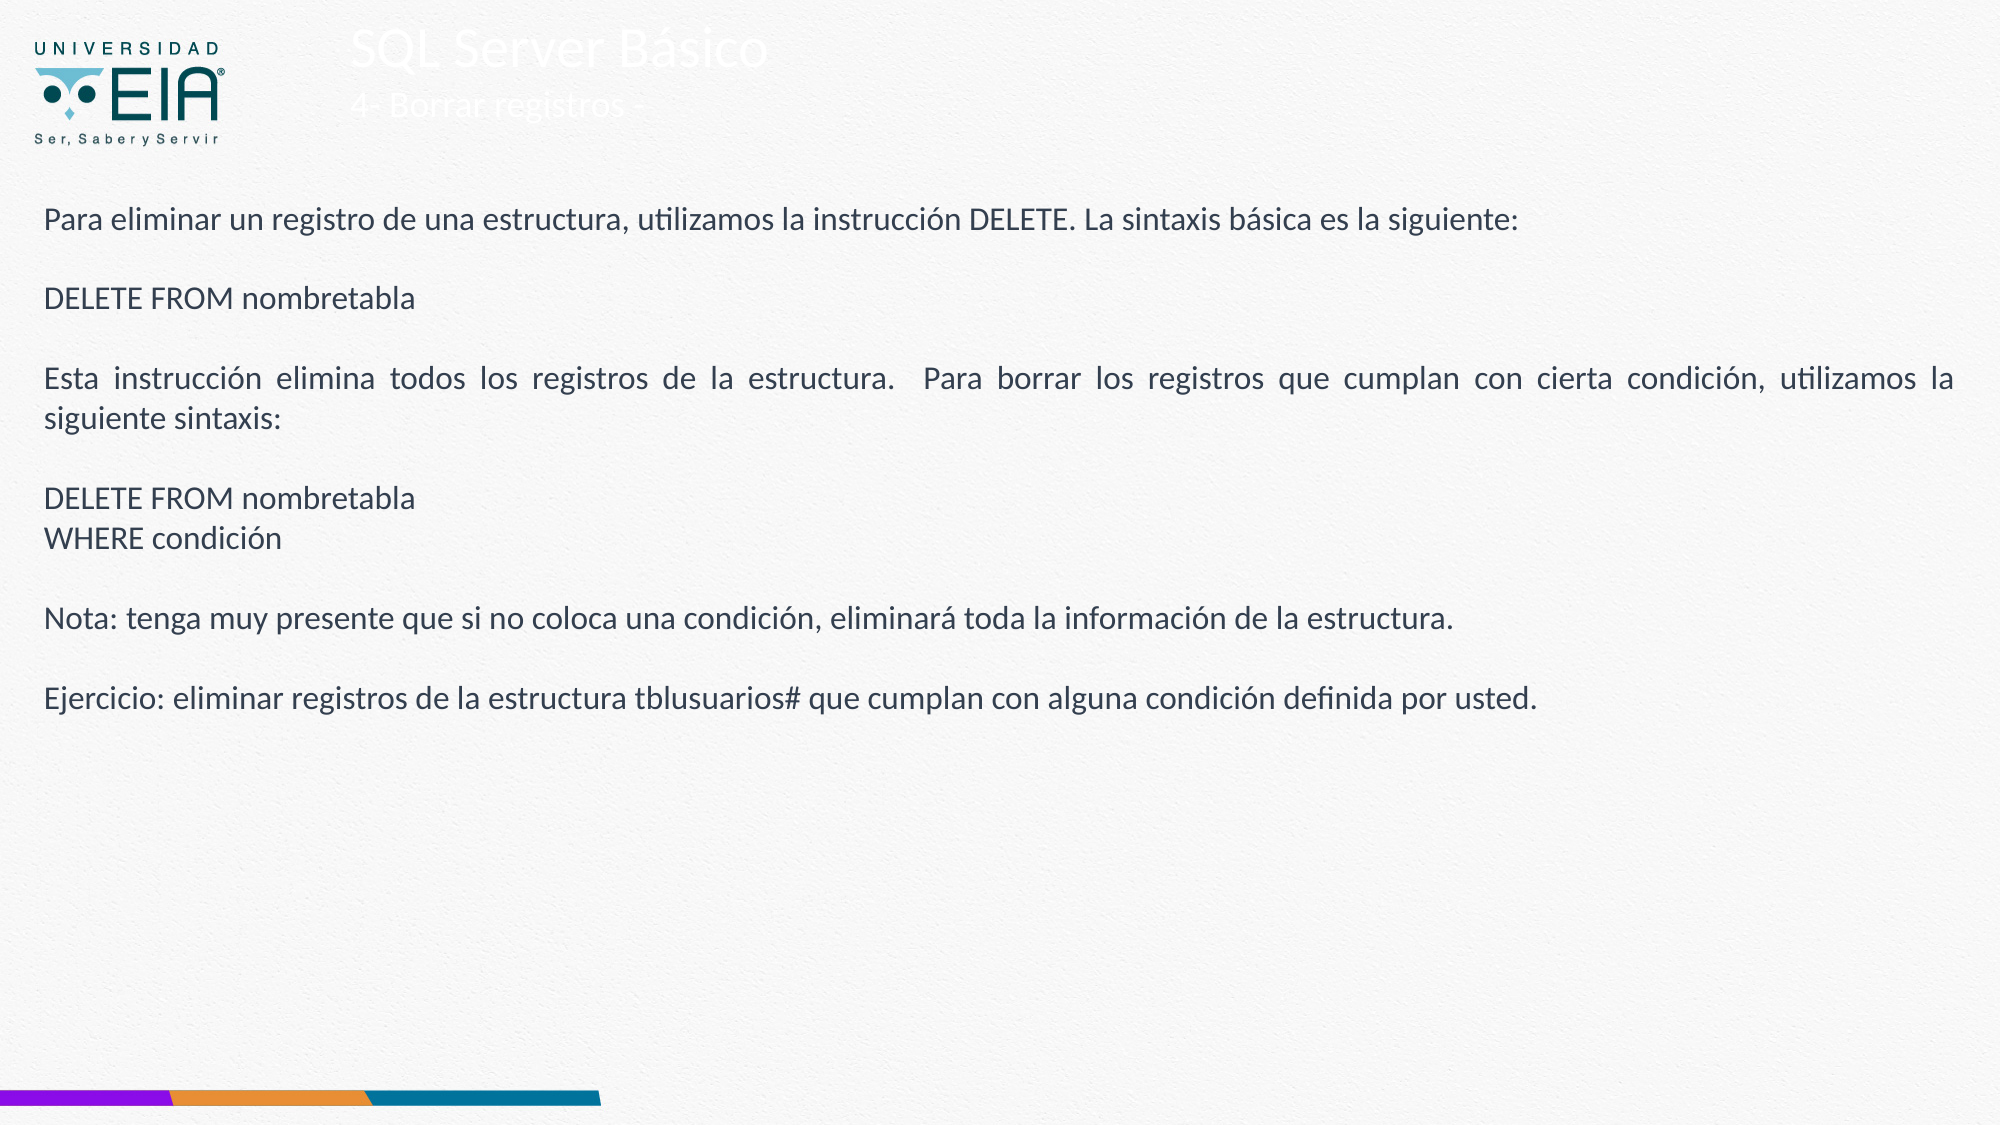

SQL Server Básico
4- Borrar registros -
Para eliminar un registro de una estructura, utilizamos la instrucción DELETE. La sintaxis básica es la siguiente:

DELETE FROM nombretabla

Esta instrucción elimina todos los registros de la estructura.  Para borrar los registros que cumplan con cierta condición, utilizamos la siguiente sintaxis:

DELETE FROM nombretabla
WHERE condición

Nota: tenga muy presente que si no coloca una condición, eliminará toda la información de la estructura.

Ejercicio: eliminar registros de la estructura tblusuarios# que cumplan con alguna condición definida por usted.